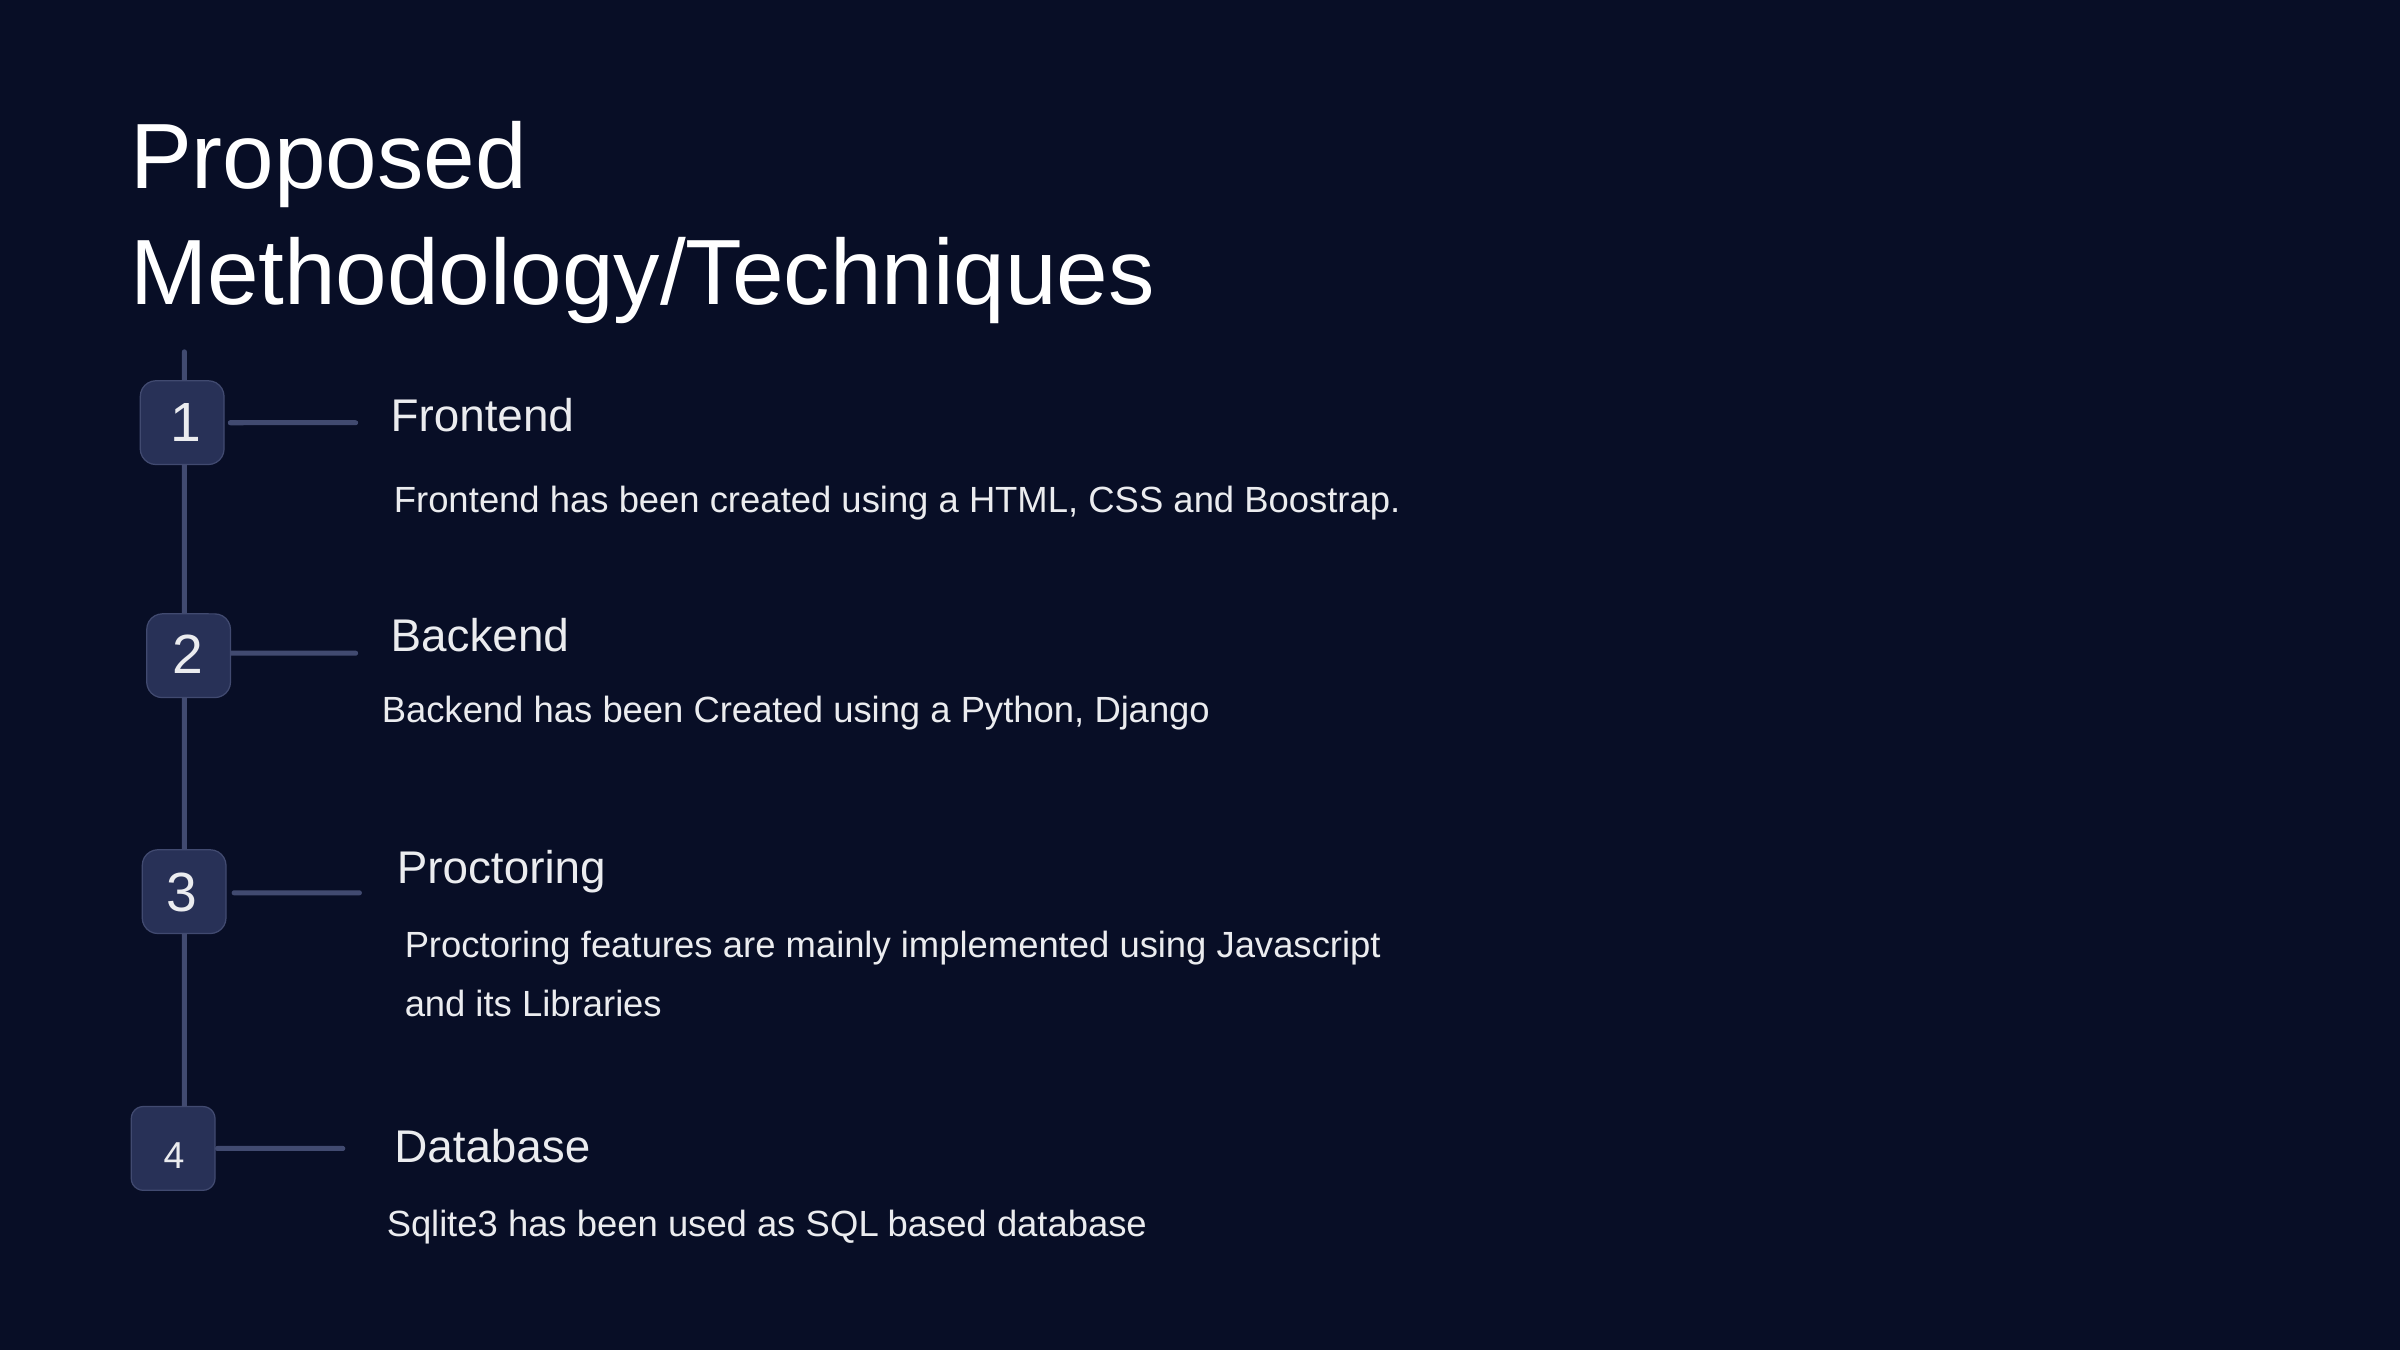

Proposed Methodology/Techniques

Frontend
1

Frontend has been created using a HTML, CSS and Boostrap.
Backend

2

Backend has been Created using a Python, Django
Proctoring

3

Proctoring features are mainly implemented using Javascript and its Libraries

Database
4

Sqlite3 has been used as SQL based database